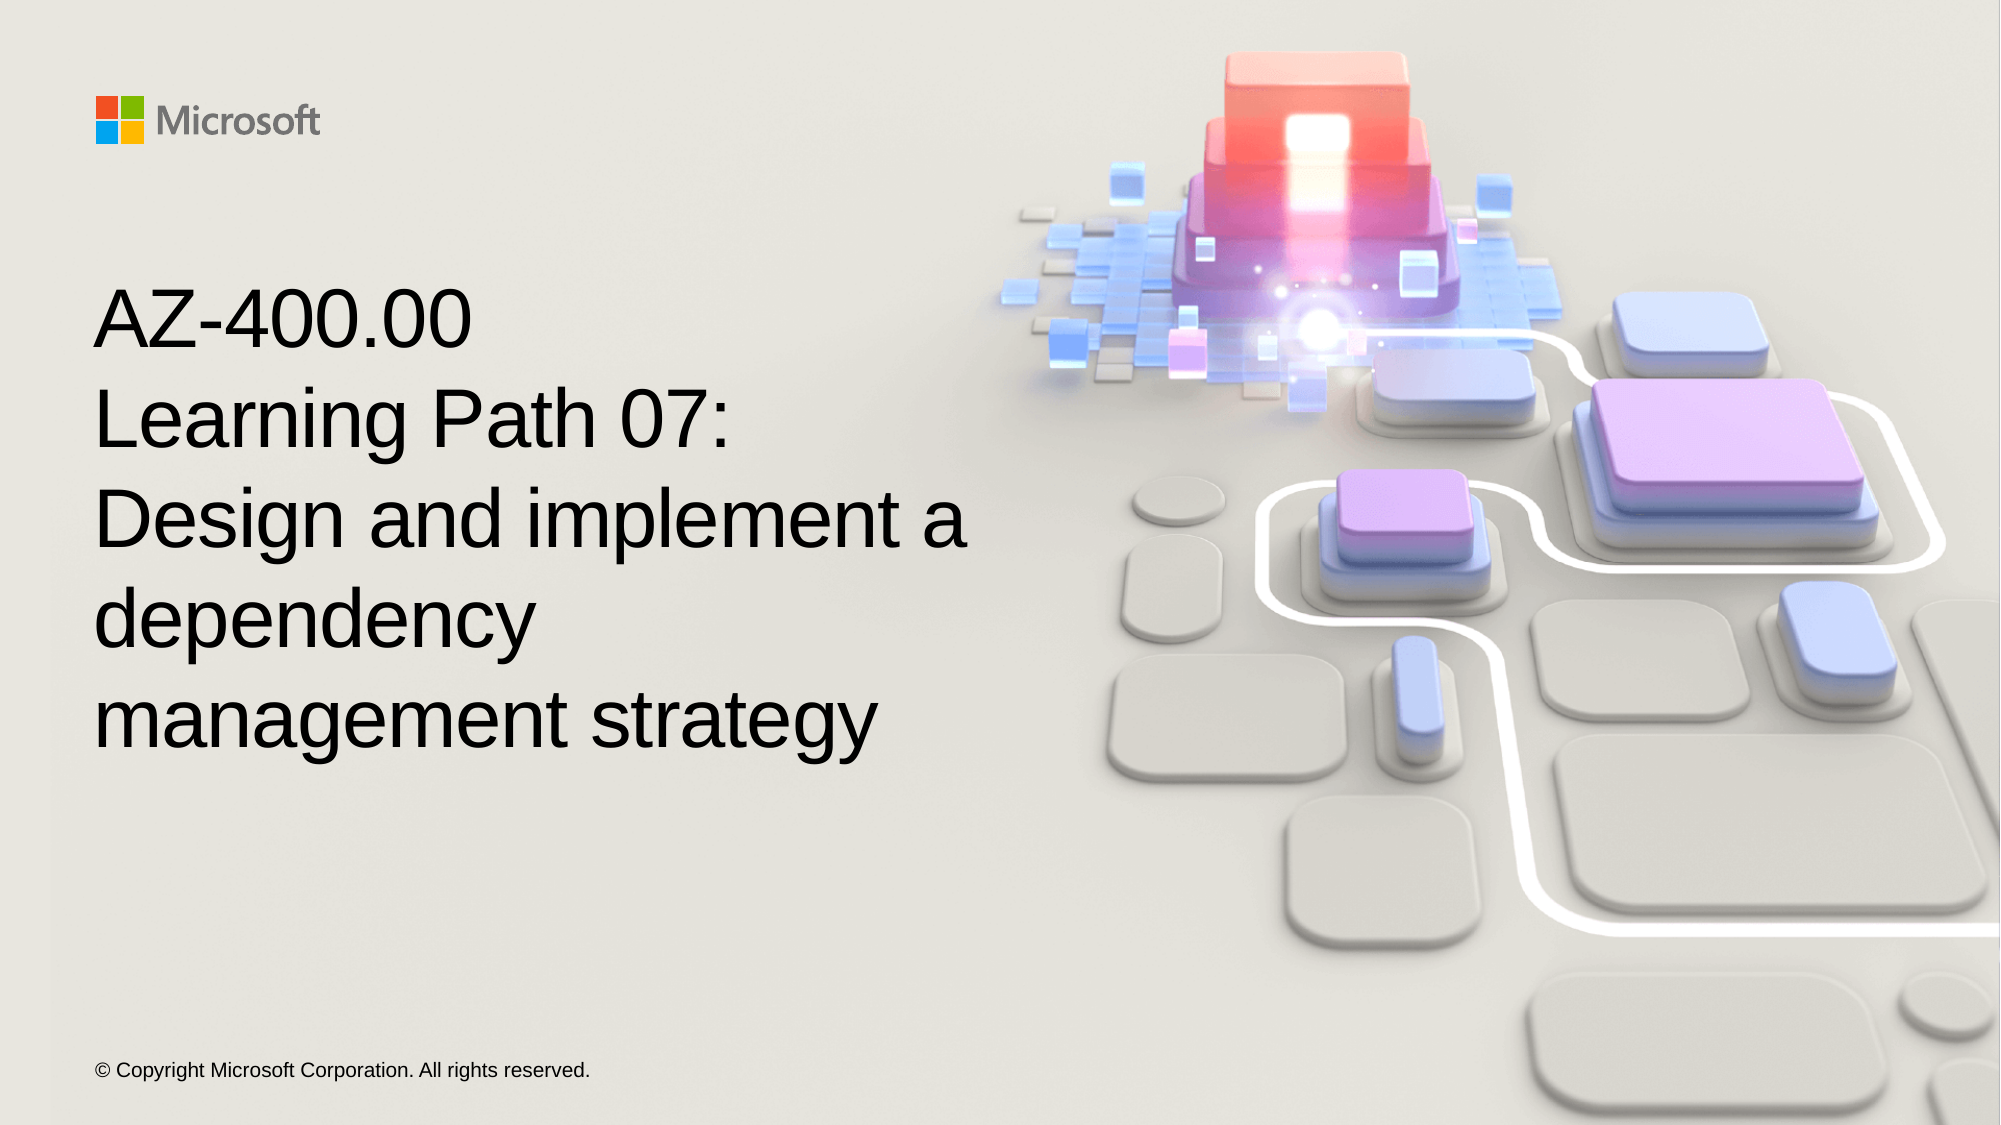

# AZ-400.00 Learning Path 07: Design and implement a dependency management strategy